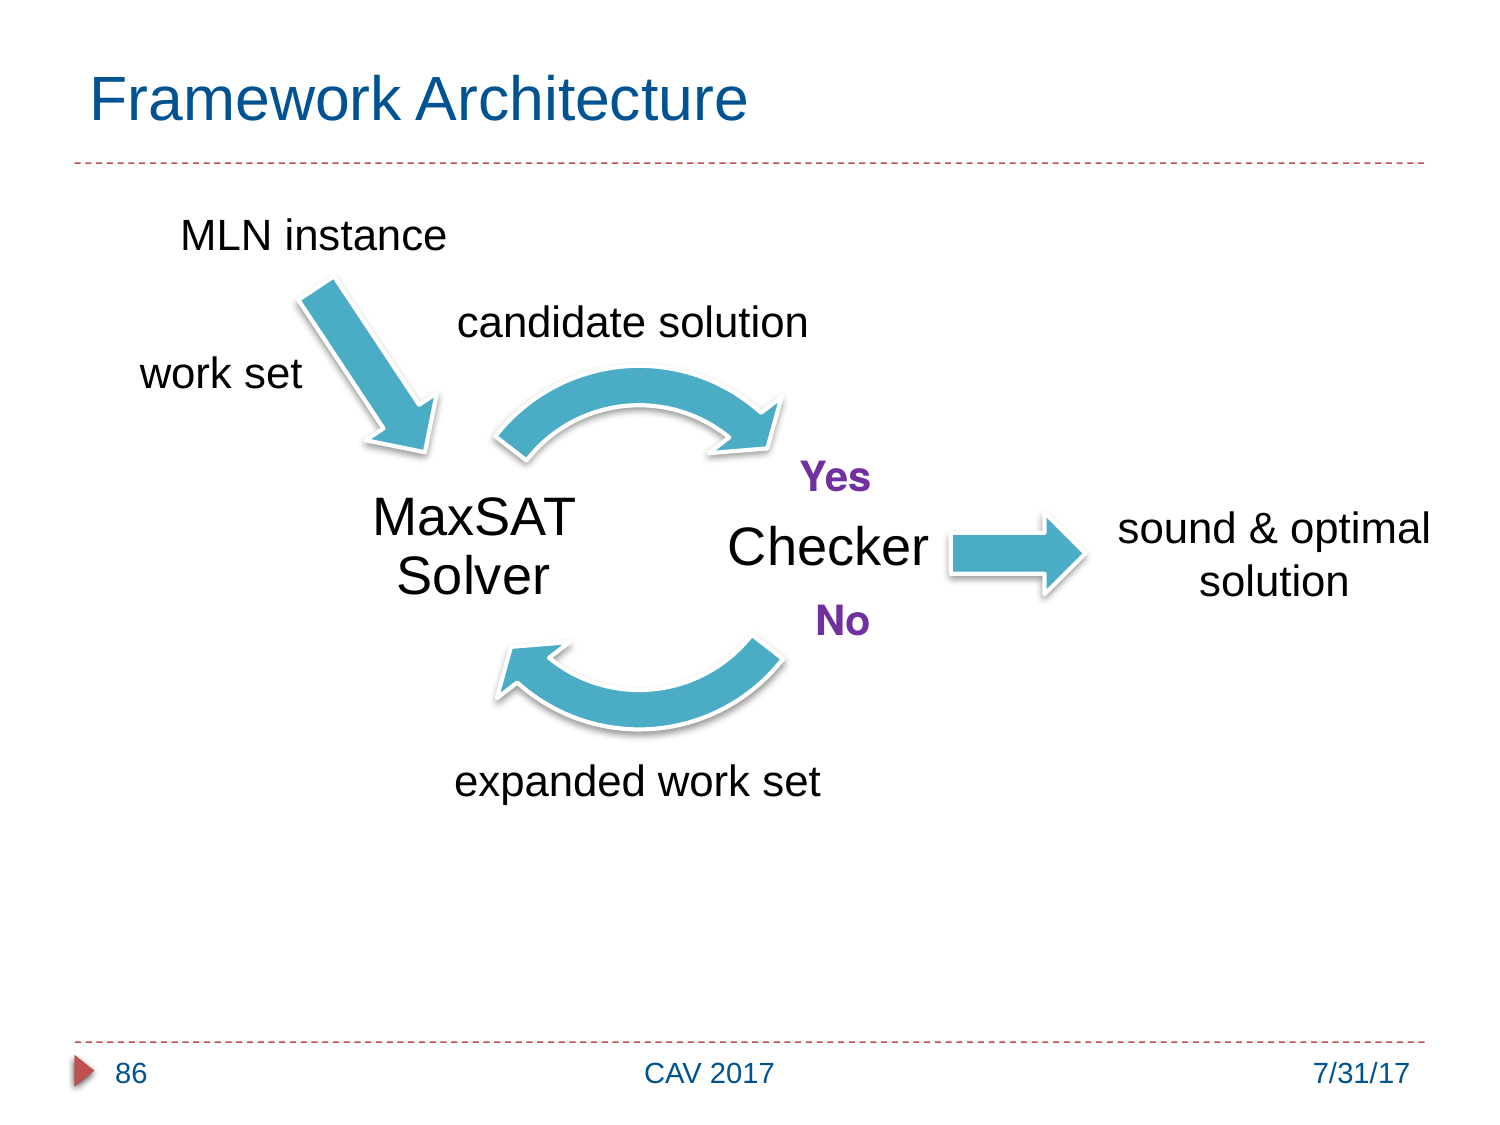

# Framework Architecture
MLN instance
candidate solution

work set

Yes
Checker
MaxSAT Solver
sound & optimal solution

No
expanded work set
86
CAV 2017
7/31/17